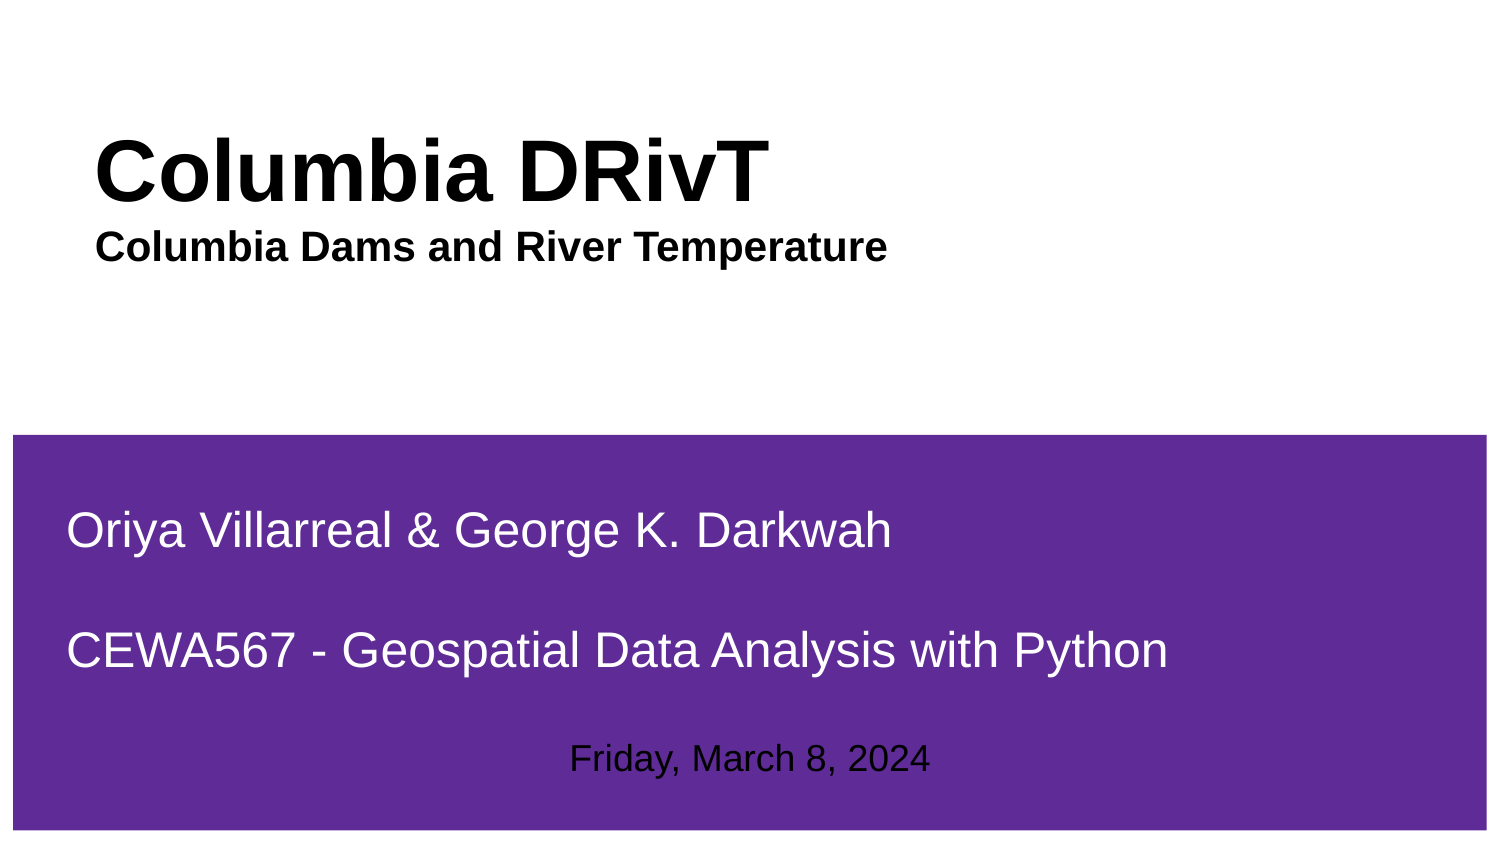

# Columbia DRivT
Columbia Dams and River Temperature
Oriya Villarreal & George K. Darkwah

CEWA567 - Geospatial Data Analysis with Python
Friday, March 8, 2024